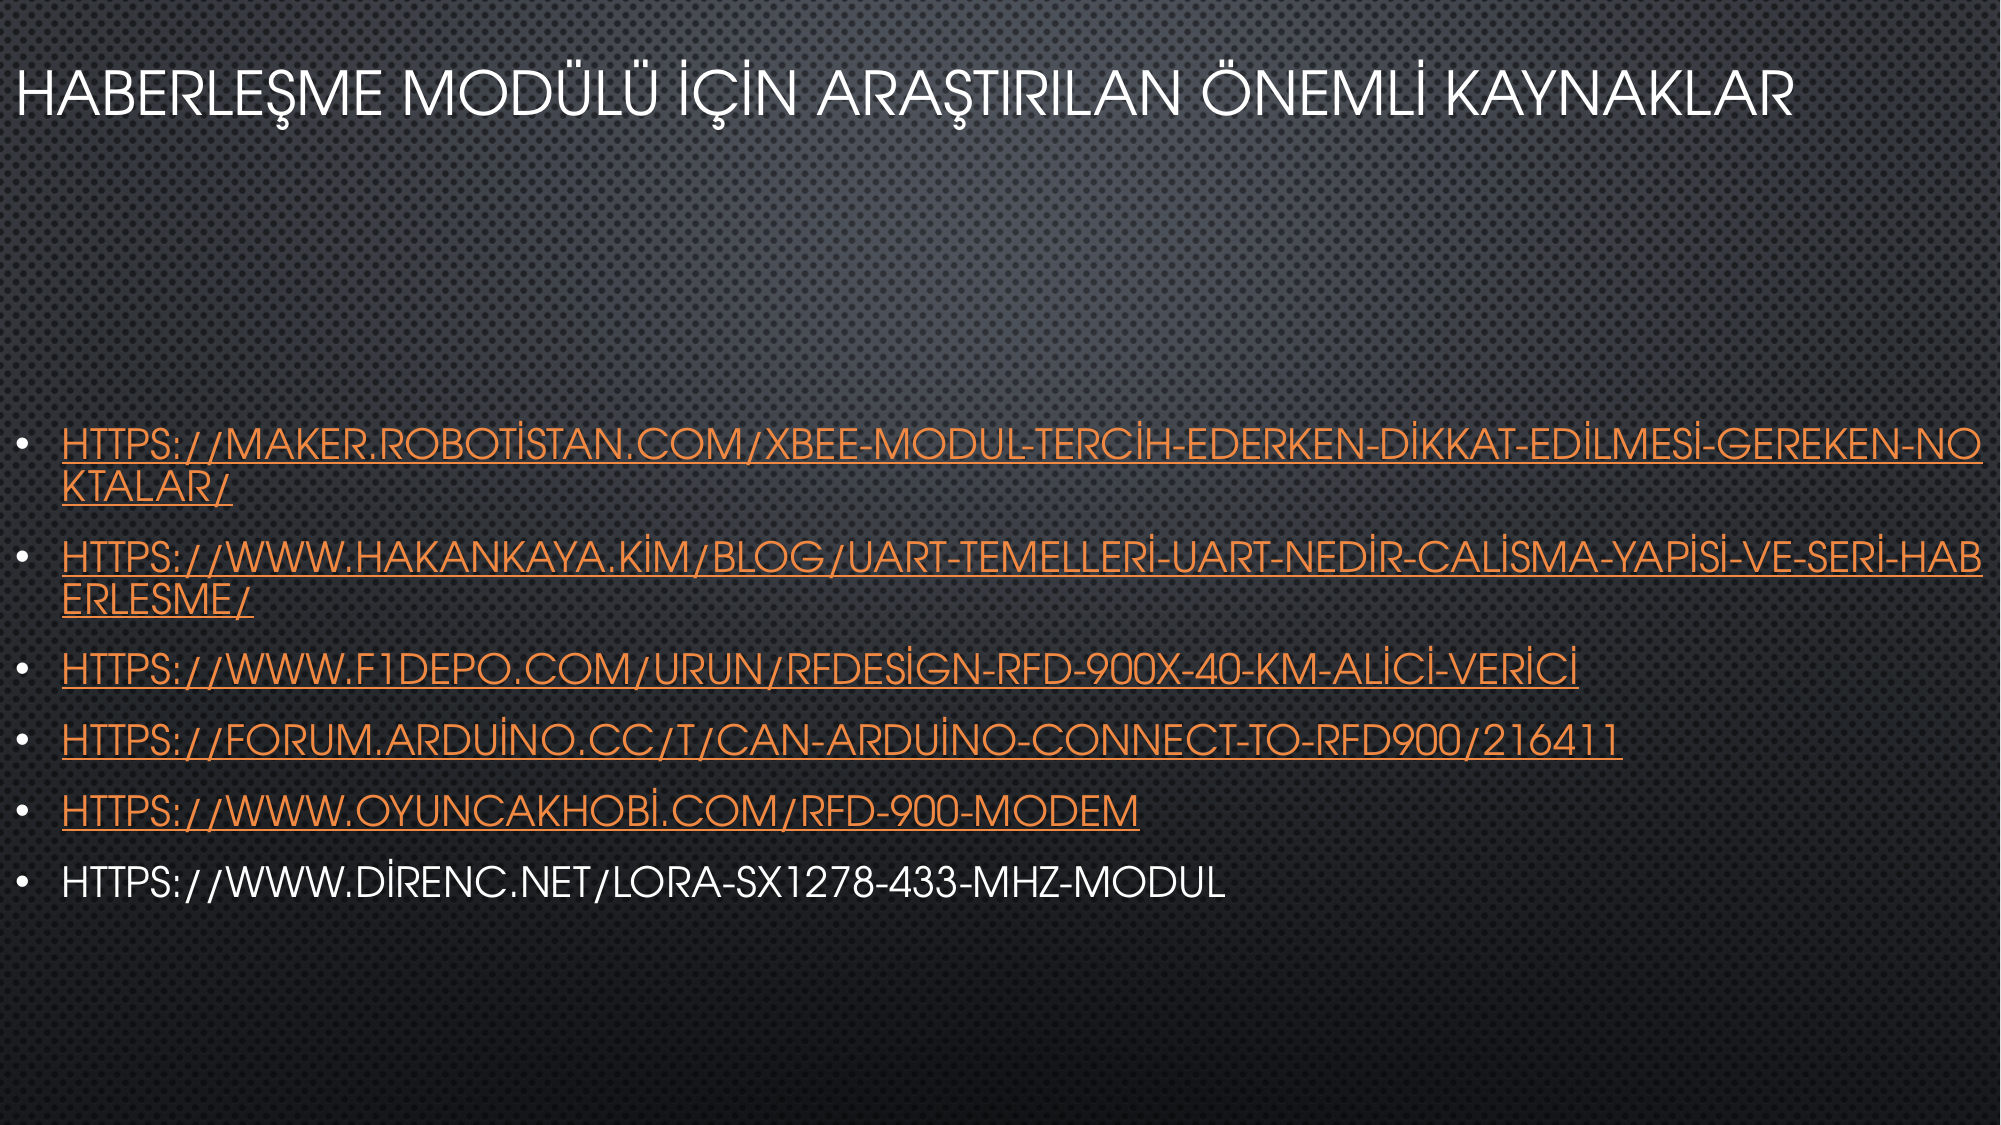

# Haberleşme modülü için araştırılan önemli kaynaklar
https://maker.robotistan.com/xbee-modul-tercih-ederken-dikkat-edilmesi-gereken-noktalar/
https://www.hakankaya.kim/blog/uart-temelleri-uart-nedir-calisma-yapisi-ve-seri-haberlesme/
https://www.f1depo.com/urun/rfdesign-rfd-900x-40-km-alici-verici
https://forum.arduino.cc/t/can-arduino-connect-to-rfd900/216411
https://www.oyuncakhobi.com/rfd-900-modem
https://www.direnc.net/lora-sx1278-433-mhz-modul